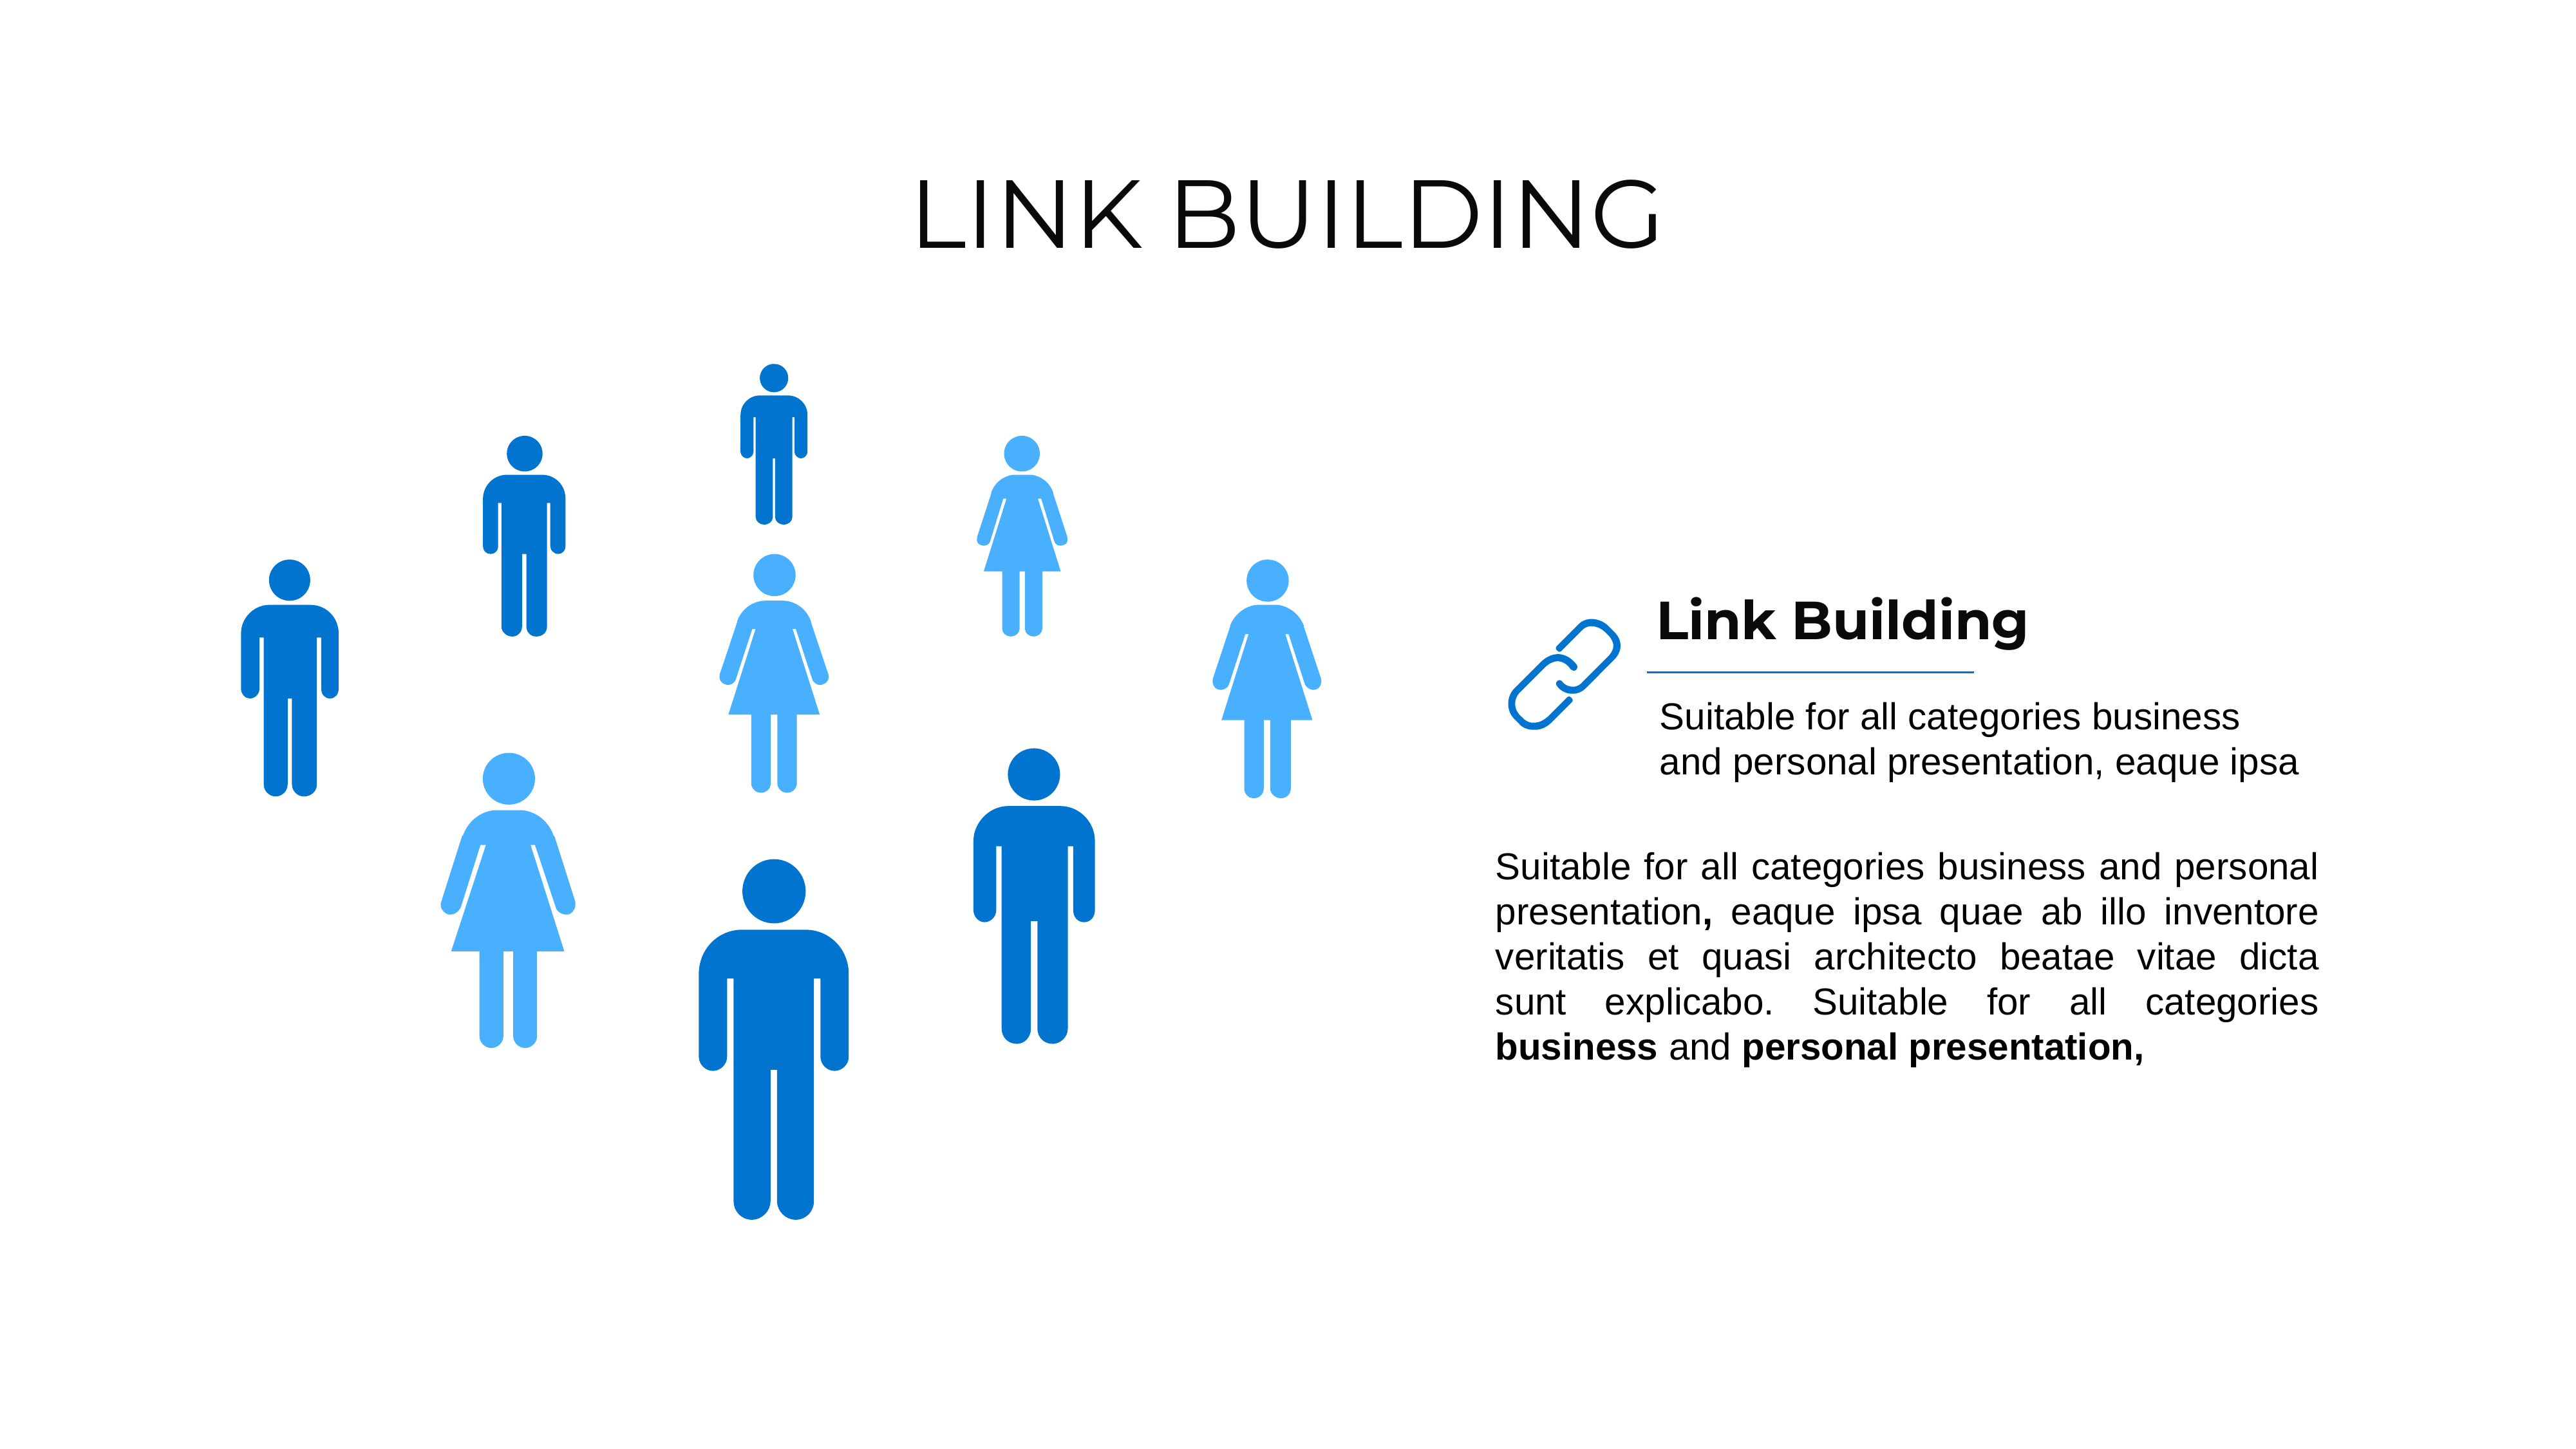

49
# LINK BUILDING

Link Building

Suitable for all categories business and personal presentation, eaque ipsa

Suitable for all categories business and personal presentation, eaque ipsa quae ab illo inventore veritatis et quasi architecto beatae vitae dicta sunt explicabo. Suitable for all categories business and personal presentation,